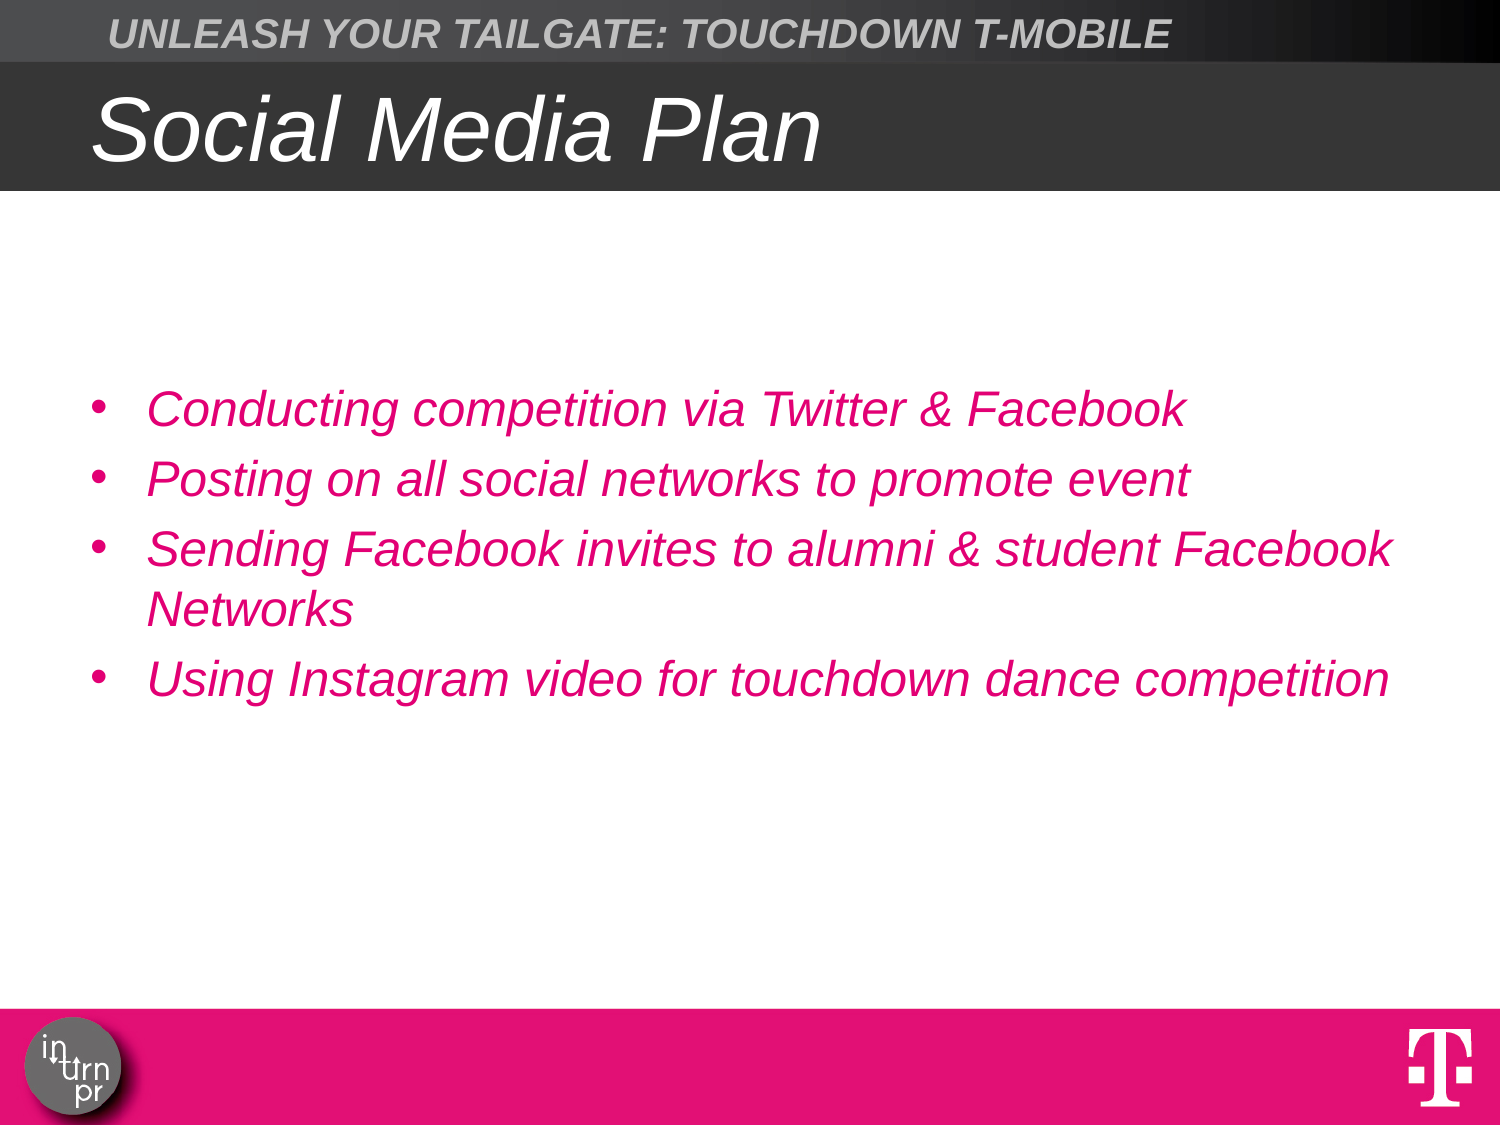

UNLEASH YOUR TAILGATE: TOUCHDOWN T-MOBILE
Social Media Plan
Conducting competition via Twitter & Facebook
Posting on all social networks to promote event
Sending Facebook invites to alumni & student Facebook Networks
Using Instagram video for touchdown dance competition